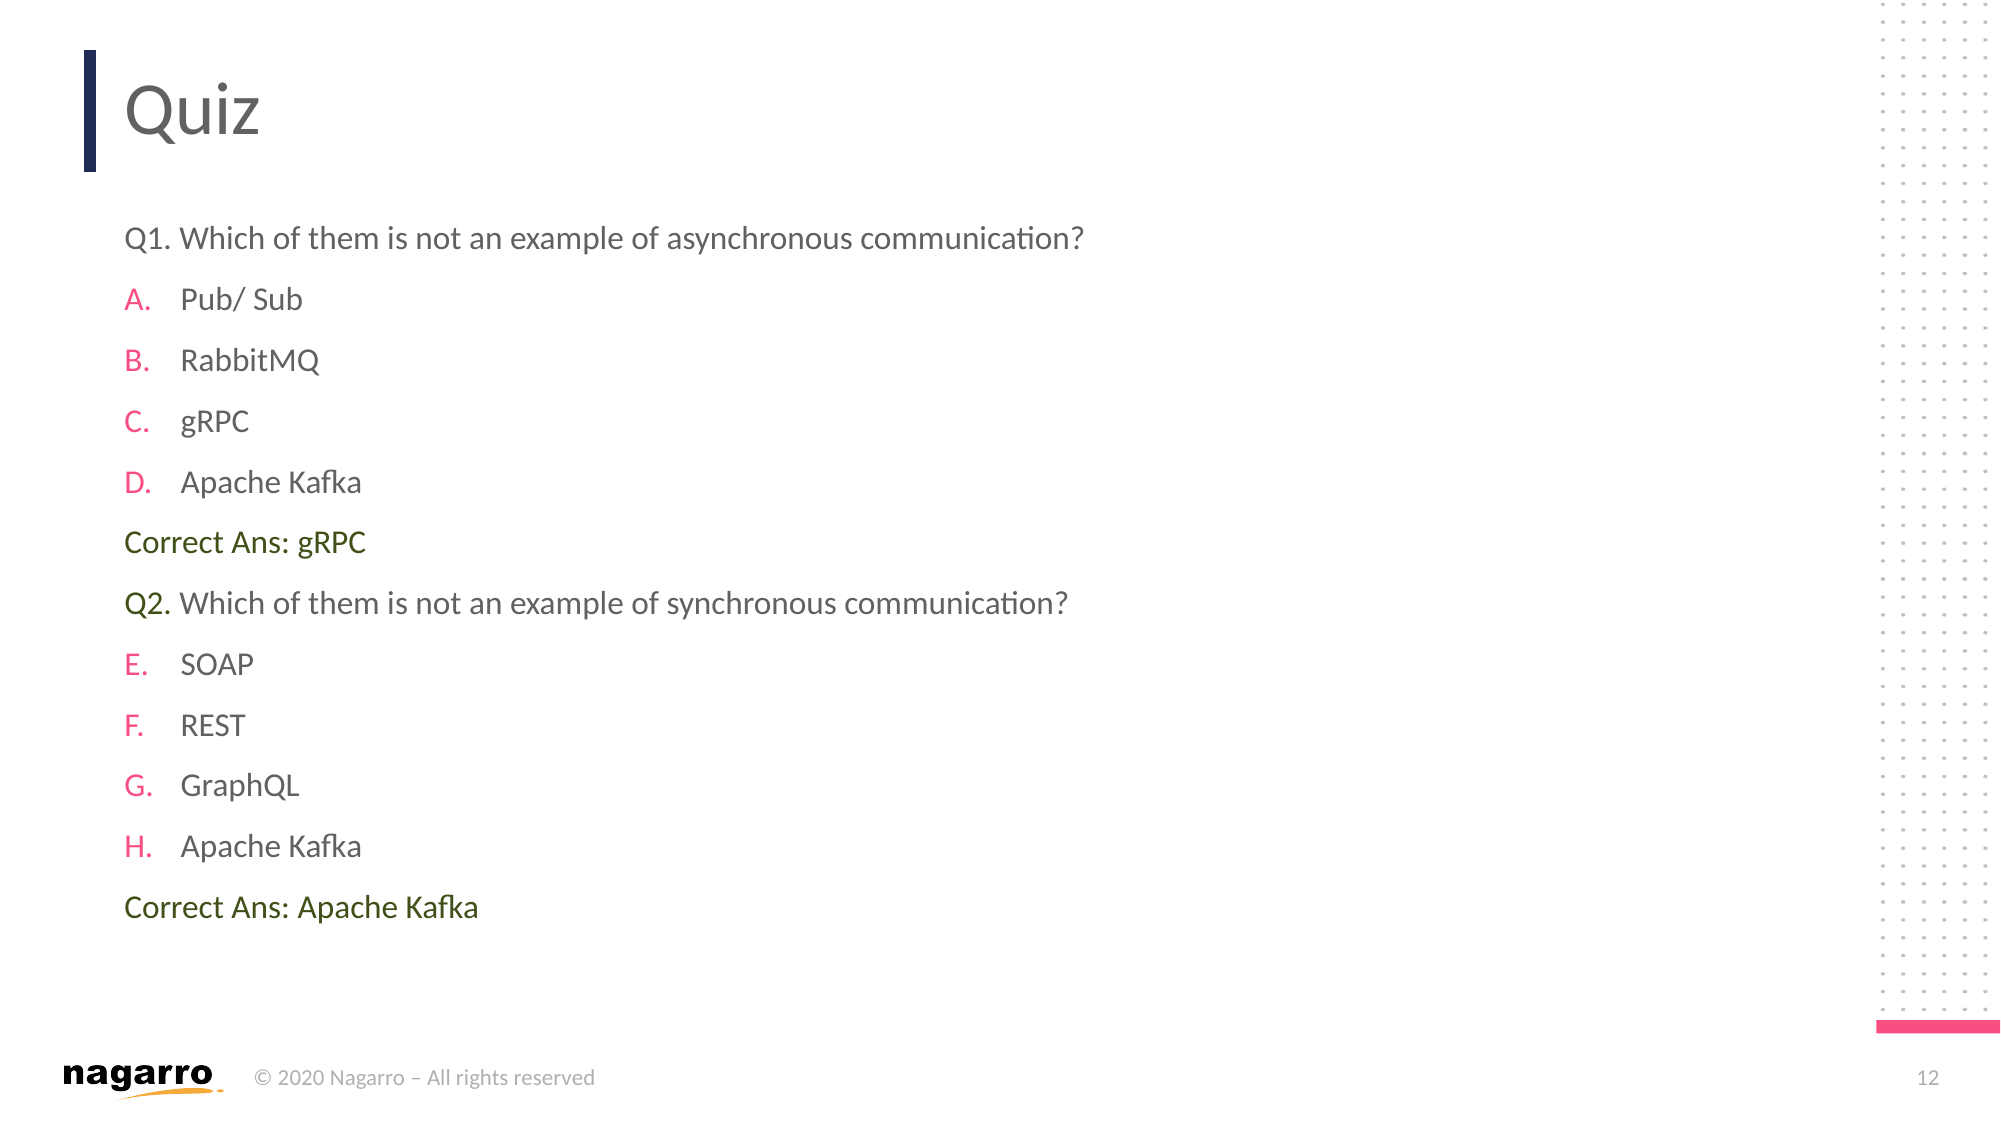

# Quiz
Q1. Which of them is not an example of asynchronous communication?
Pub/ Sub
RabbitMQ
gRPC
Apache Kafka
Correct Ans: gRPC
Q2. Which of them is not an example of synchronous communication?
SOAP
REST
GraphQL
Apache Kafka
Correct Ans: Apache Kafka